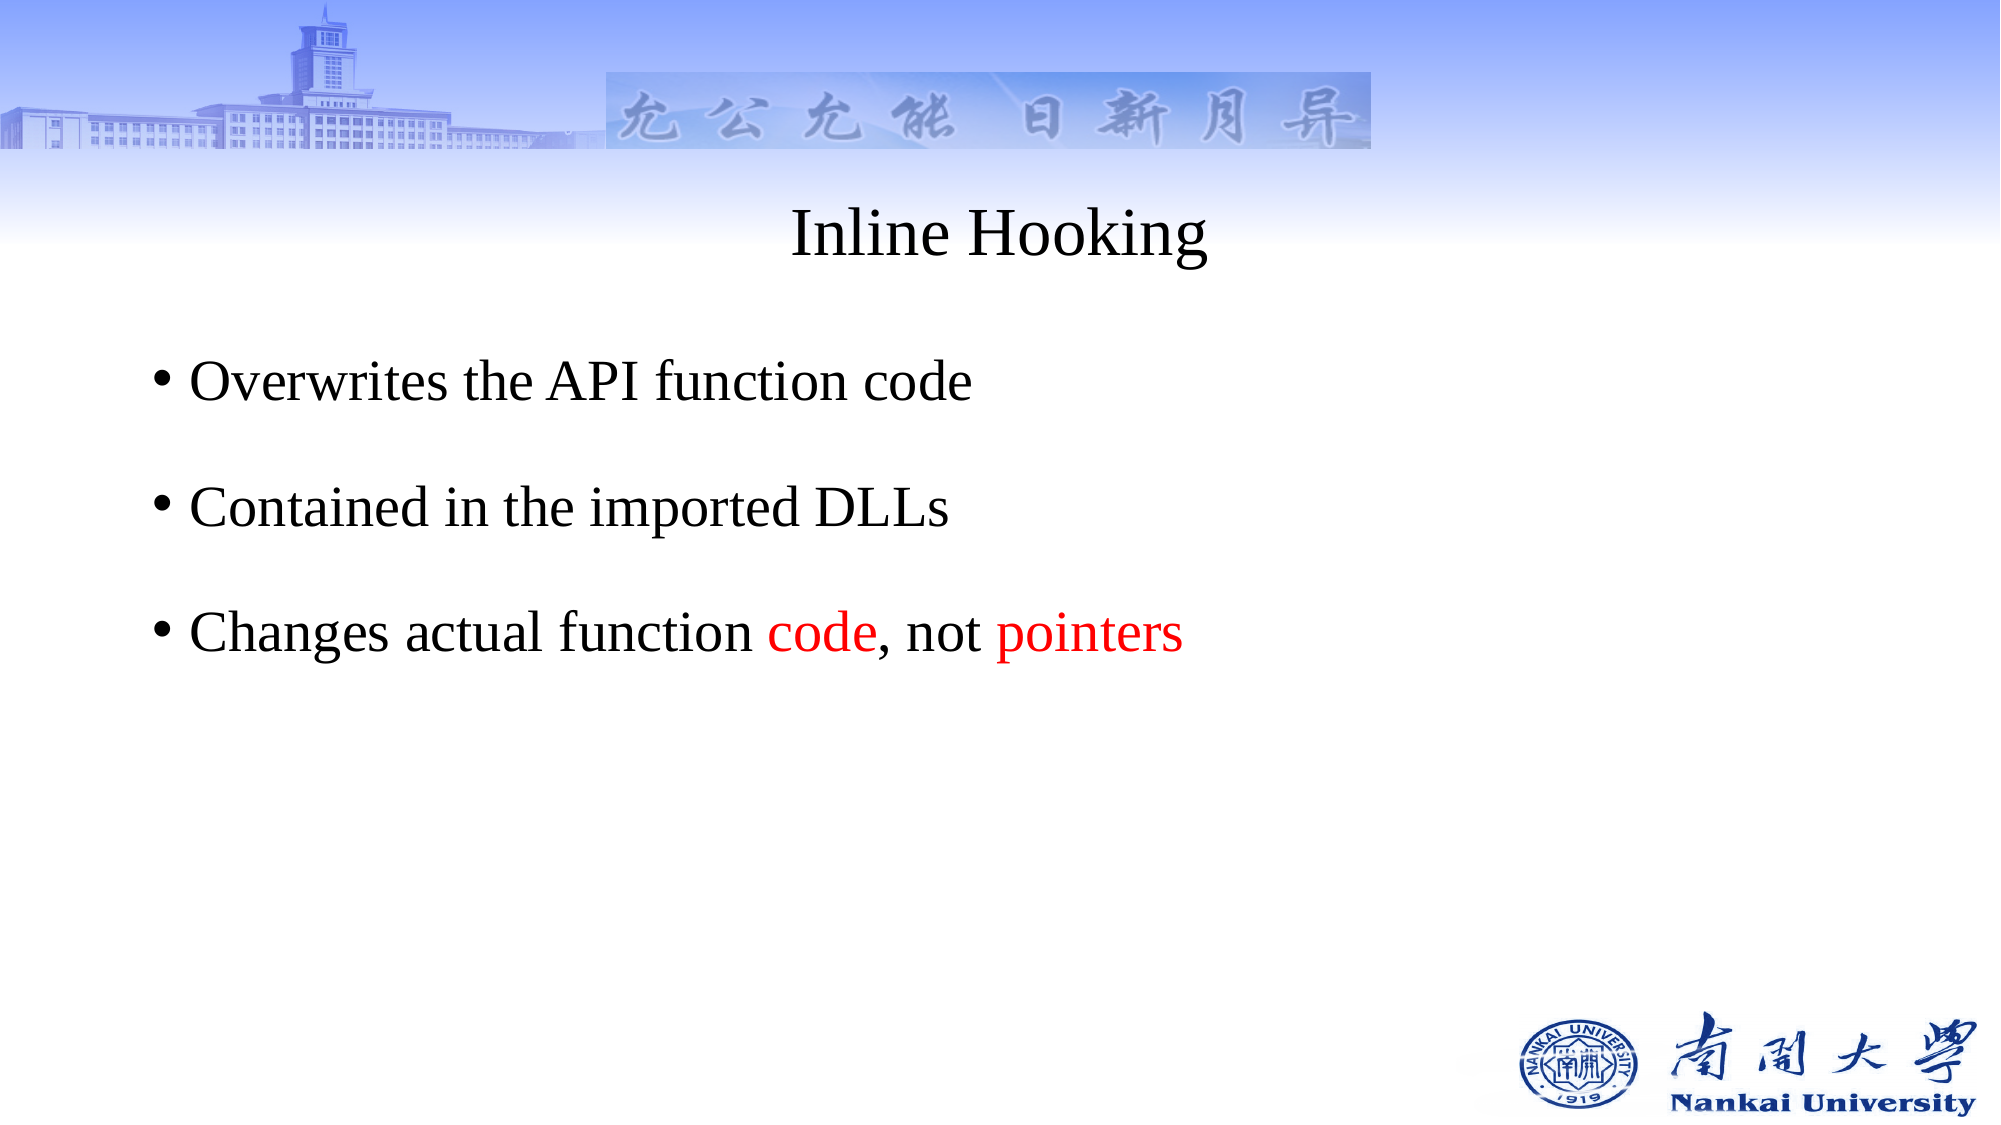

# Inline Hooking
Overwrites the API function code
Contained in the imported DLLs
Changes actual function code, not pointers